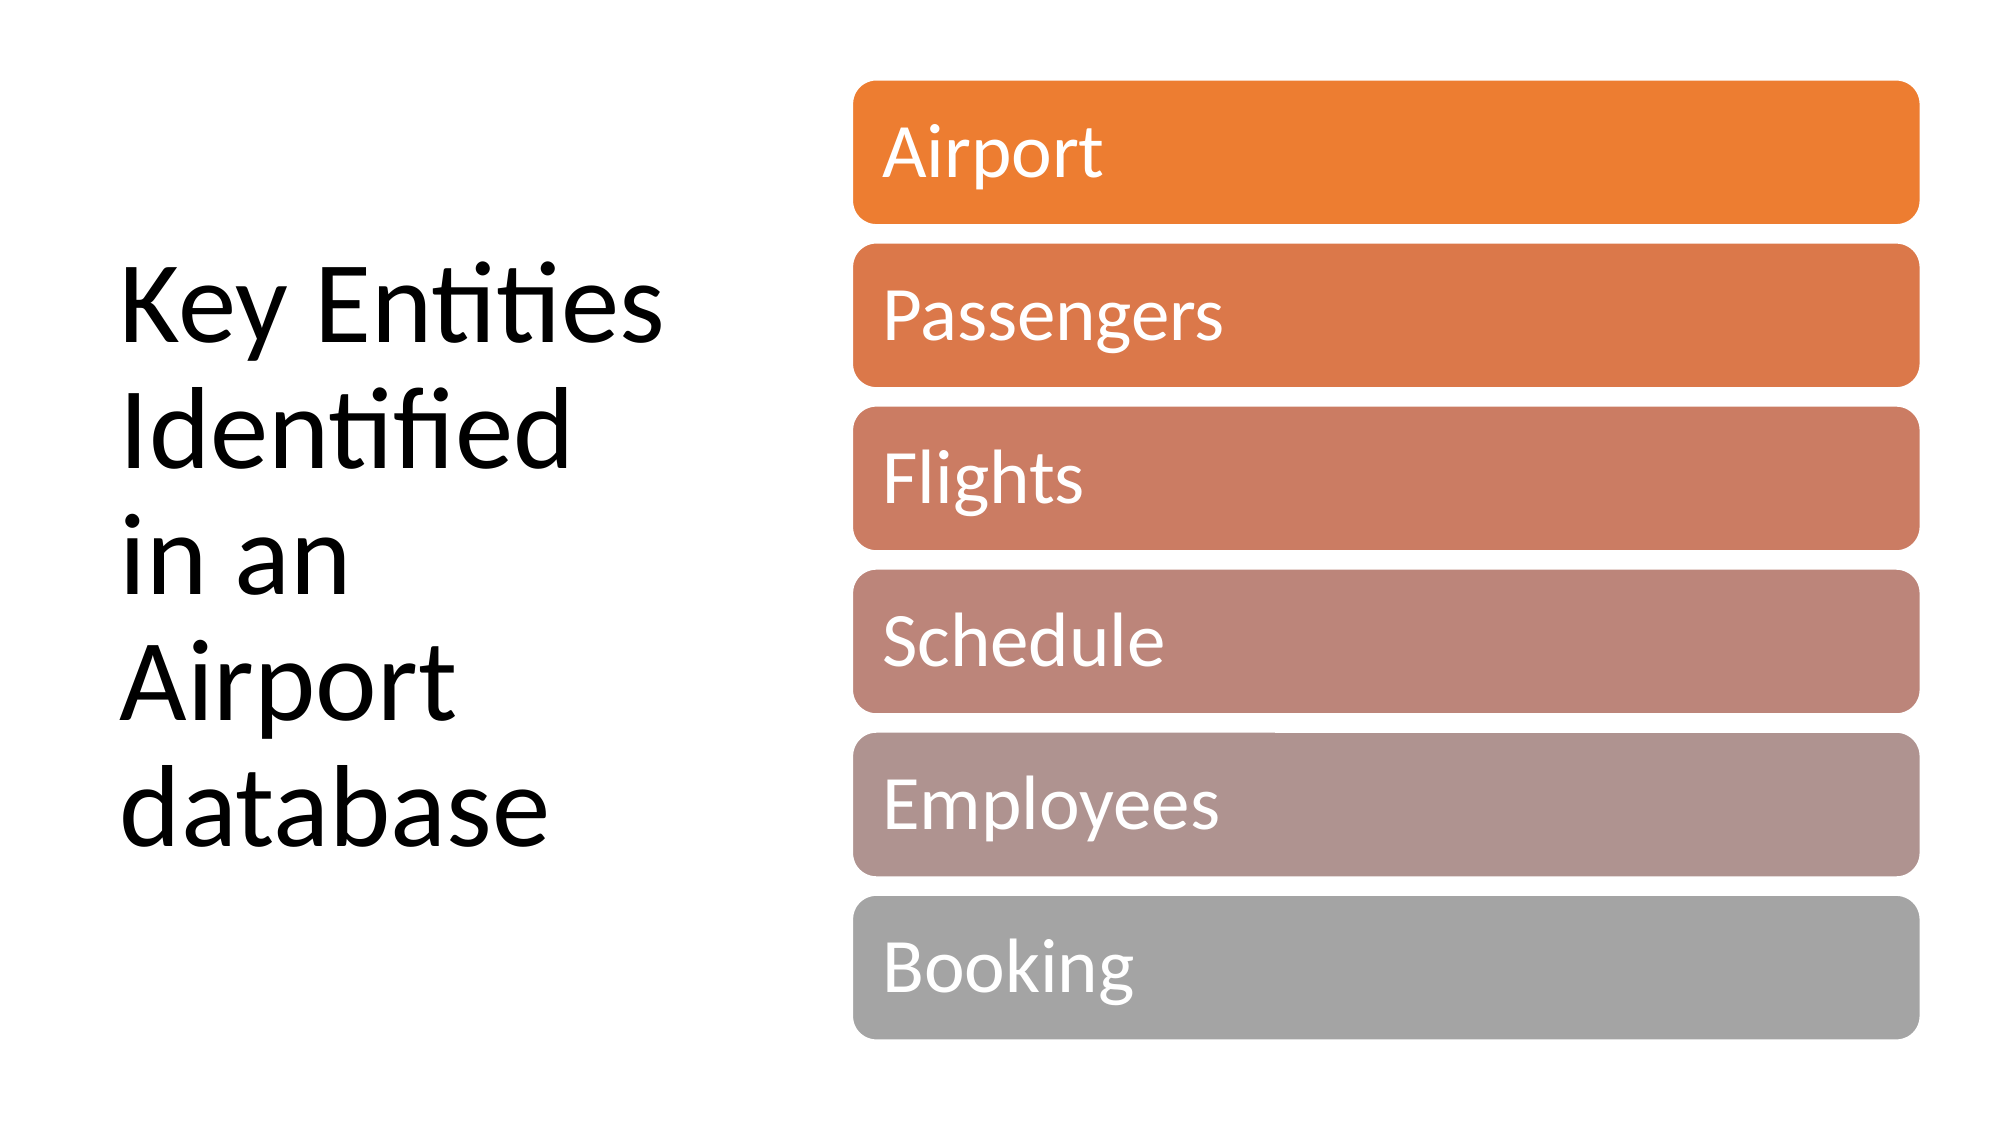

# Key Entities Identified in an Airport database

Airport

Passengers

Flights

Schedule

Employees

Booking